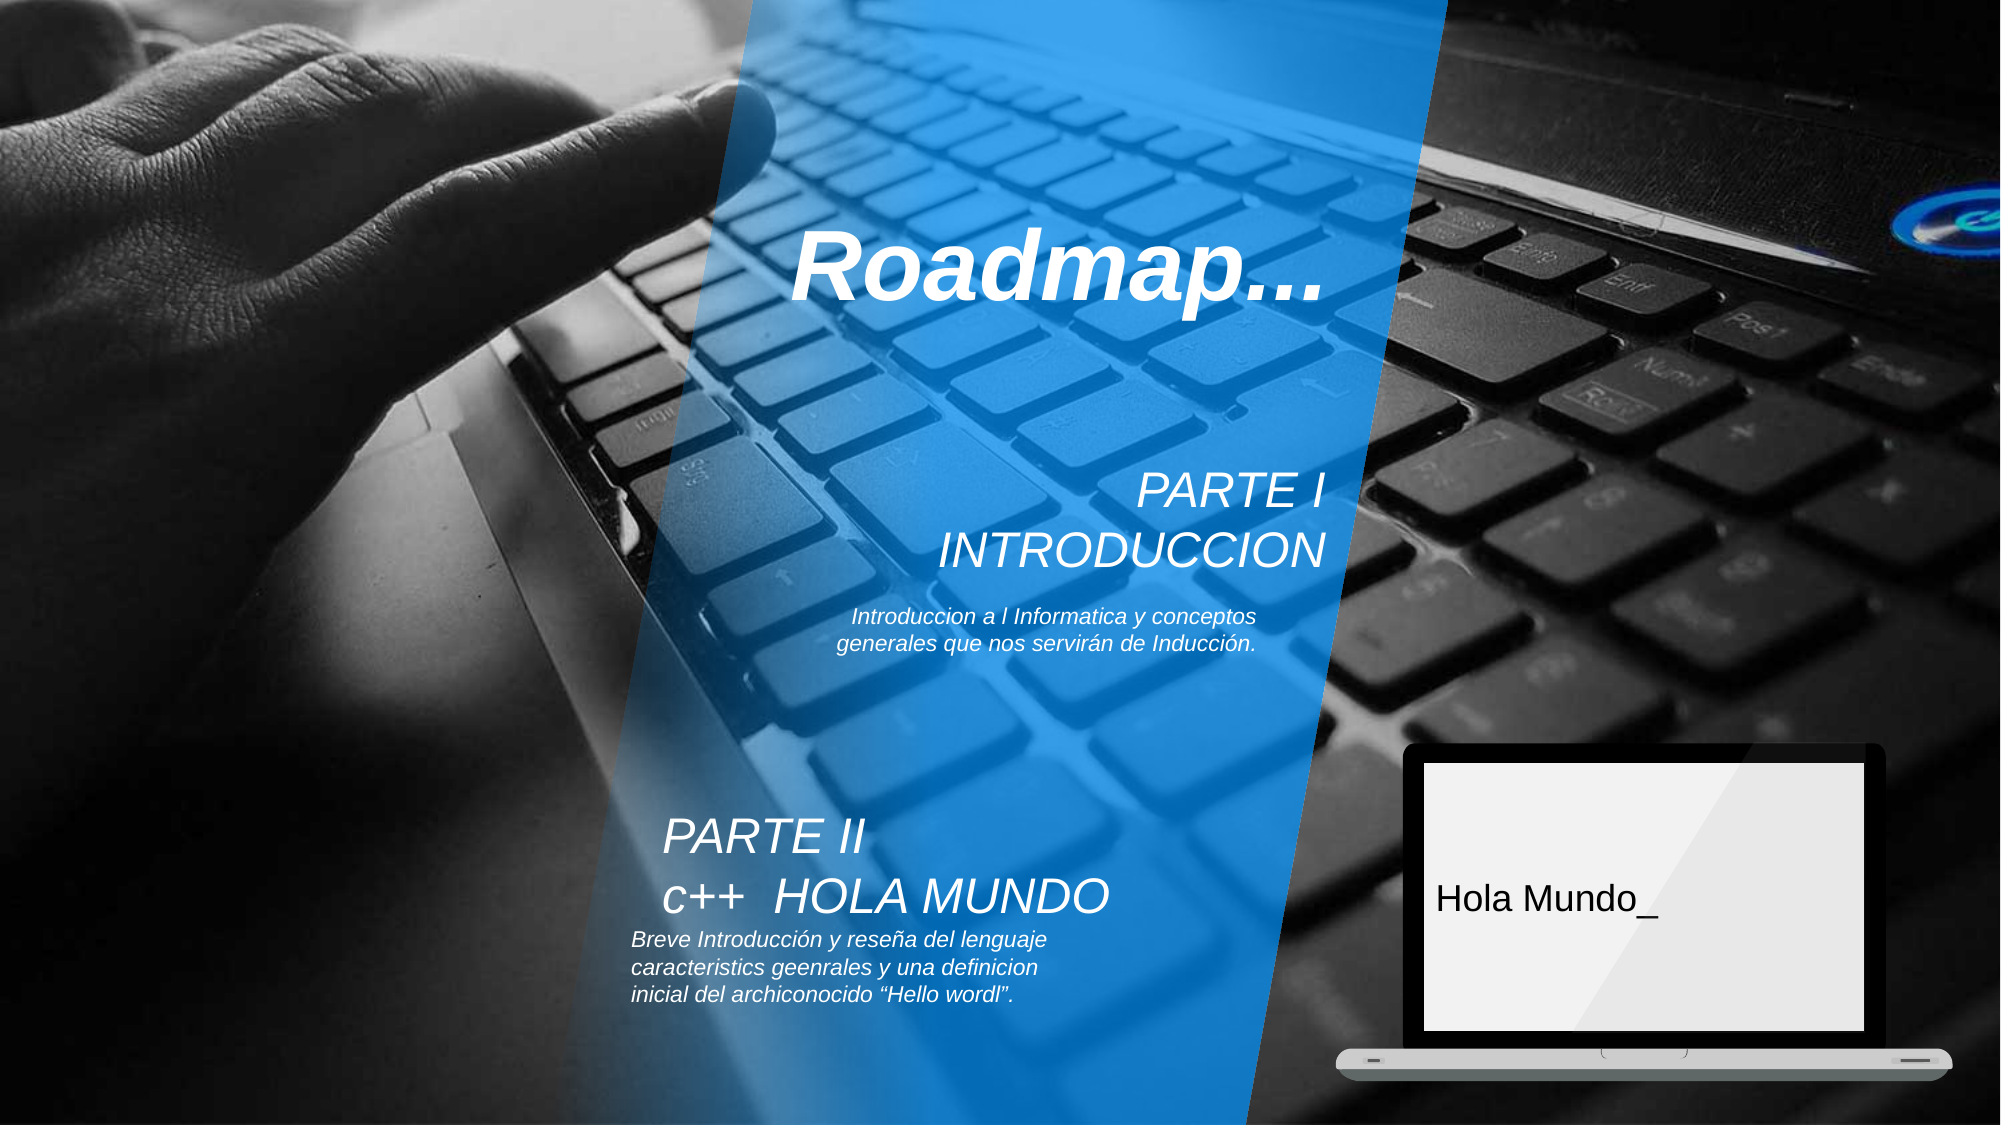

Roadmap...
PARTE I
INTRODUCCION
Introduccion a l Informatica y conceptos generales que nos servirán de Inducción.

Hola Mundo_

PARTE II
c++  HOLA MUNDO
Breve Introducción y reseña del lenguaje caracteristics geenrales y una definicion inicial del archiconocido “Hello wordl”.